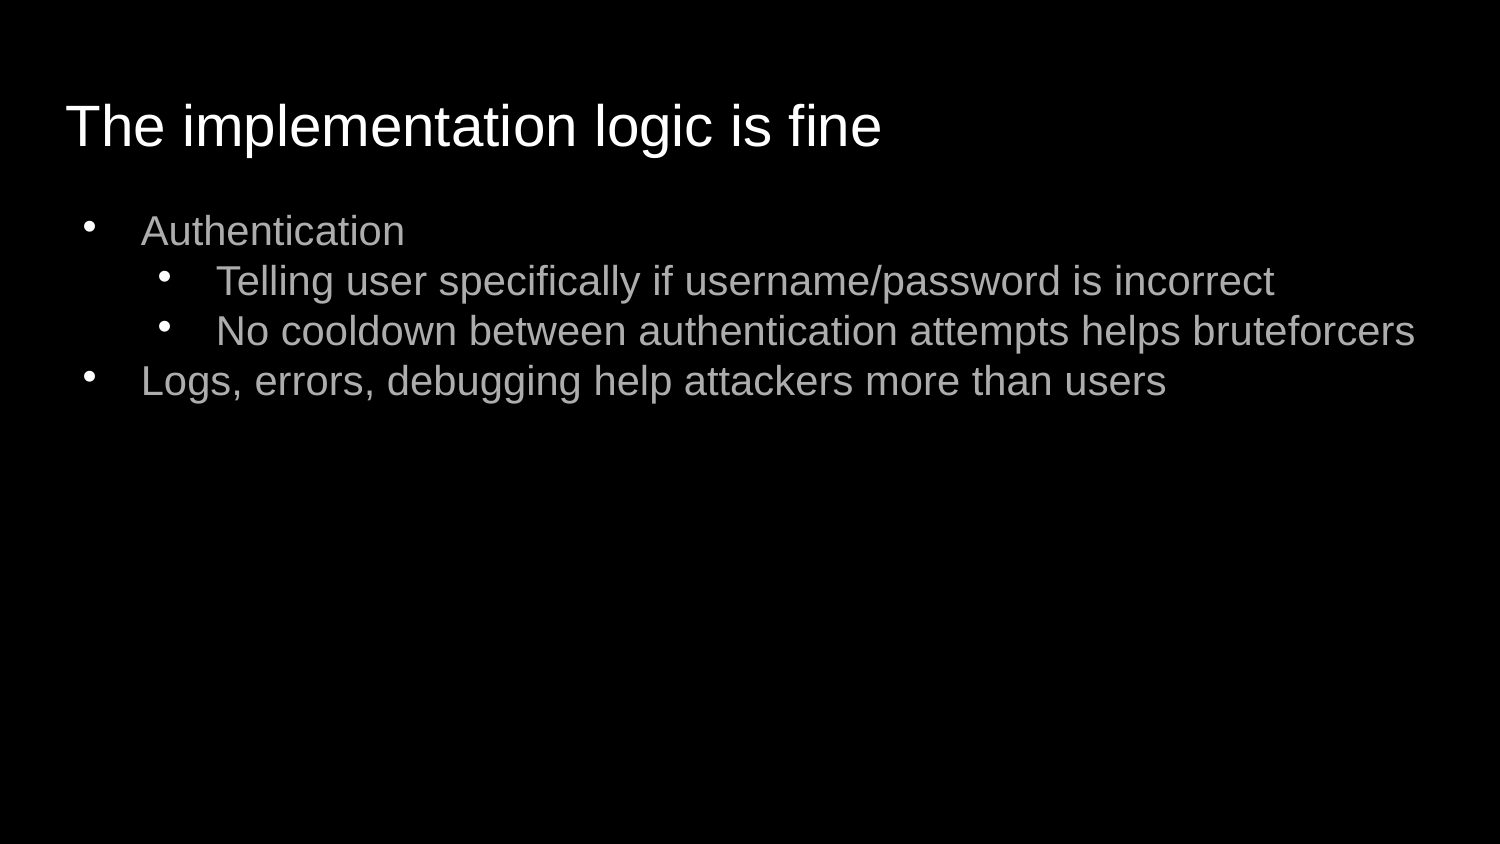

The implementation logic is fine
Authentication
Telling user specifically if username/password is incorrect
No cooldown between authentication attempts helps bruteforcers
Logs, errors, debugging help attackers more than users